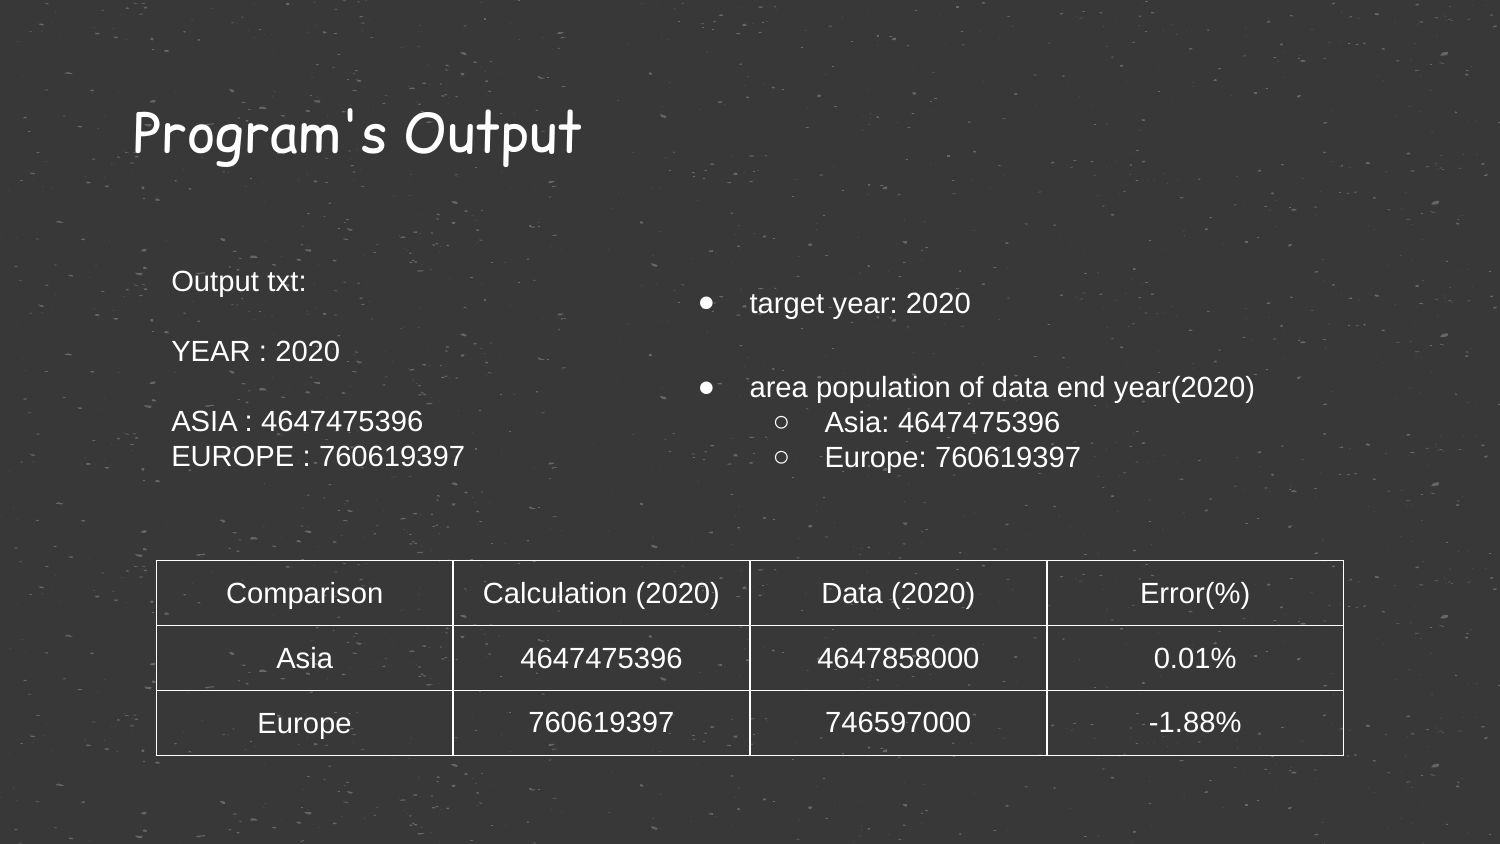

Program's Output
Output txt:

YEAR : 2020

ASIA : 4647475396
EUROPE : 760619397

target year: 2020
area population of data end year(2020)
Asia: 4647475396
Europe: 760619397
| Comparison | Calculation (2020) | Data (2020) | Error(%) |
| --- | --- | --- | --- |
| Asia | 4647475396 | 4647858000 | 0.01% |
| Europe | 760619397 | 746597000 | -1.88% |